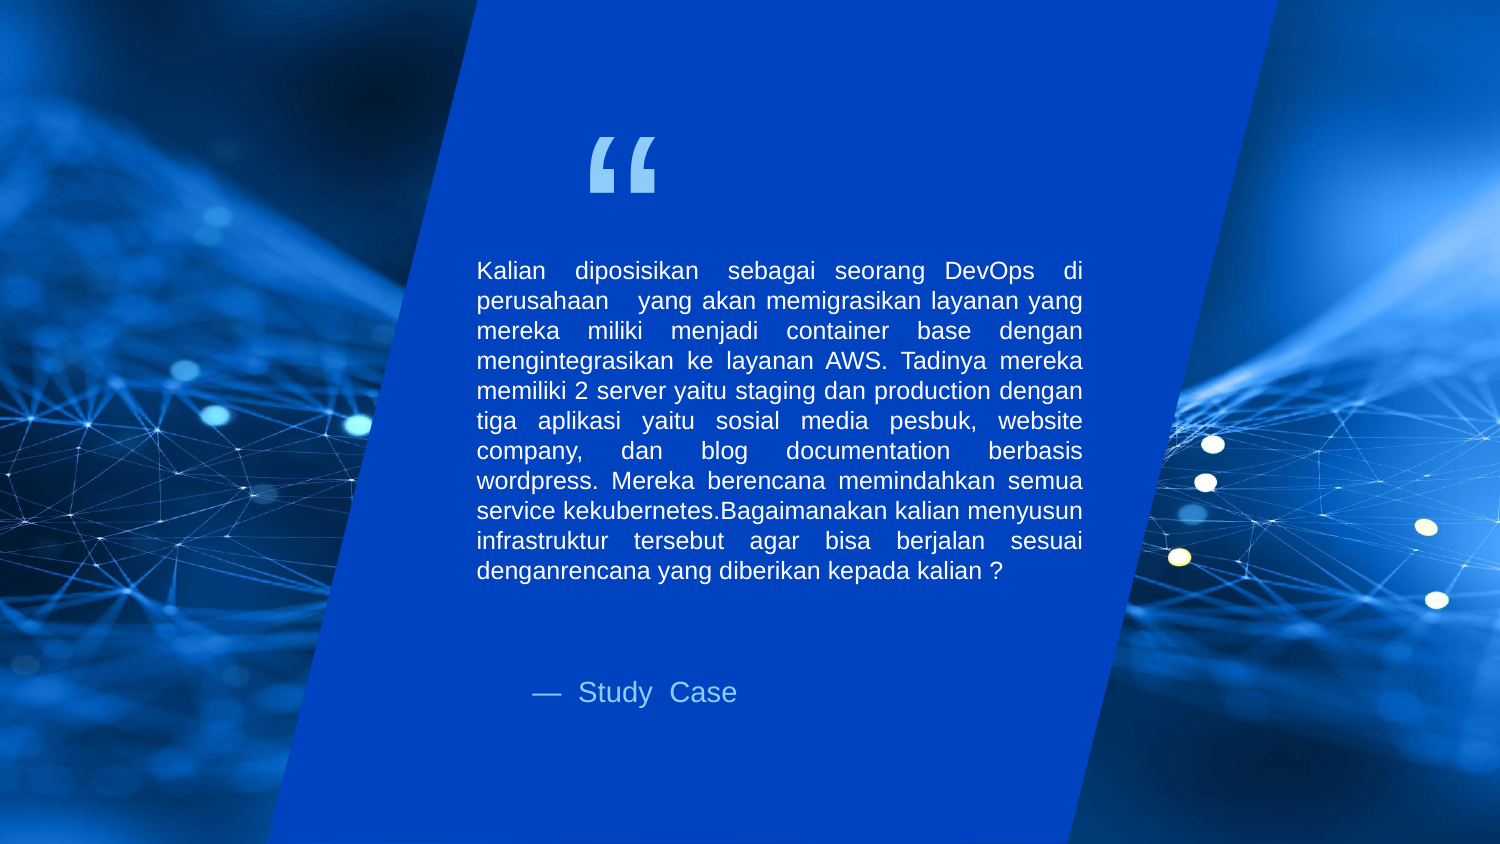

“
Kalian   diposisikan   sebagai  seorang  DevOps   di perusahaan   yang akan memigrasikan layanan yang mereka miliki menjadi container base dengan mengintegrasikan ke layanan AWS. Tadinya mereka memiliki 2 server yaitu staging dan production dengan tiga aplikasi yaitu sosial media pesbuk, website company, dan blog documentation berbasis wordpress. Mereka berencana memindahkan semua service kekubernetes.Bagaimanakan kalian menyusun infrastruktur tersebut agar bisa berjalan sesuai denganrencana yang diberikan kepada kalian ?
—  Study  Case